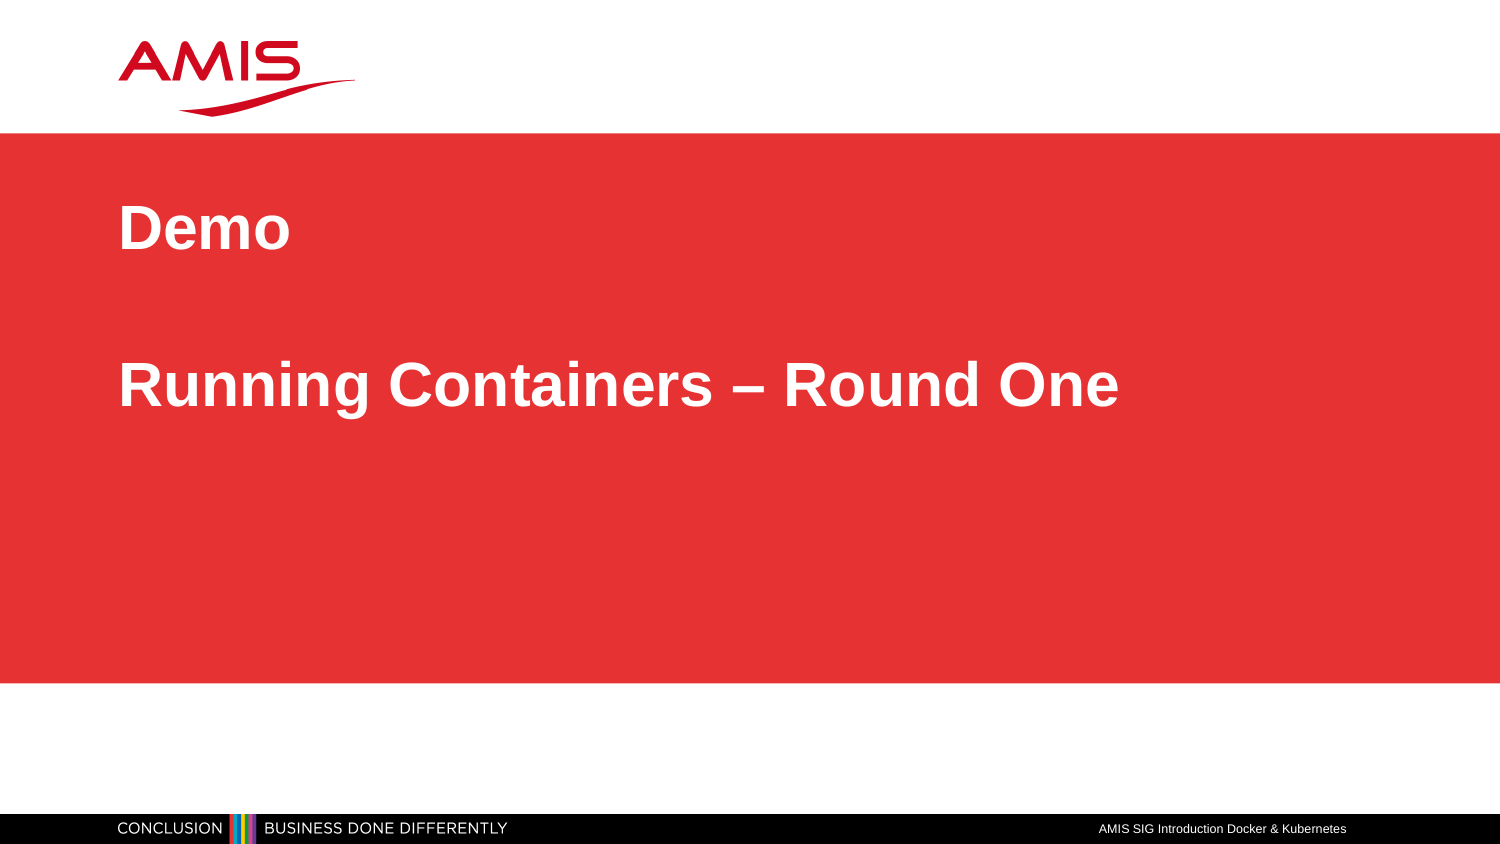

# Demo Running Containers – Round One
AMIS SIG Introduction Docker & Kubernetes